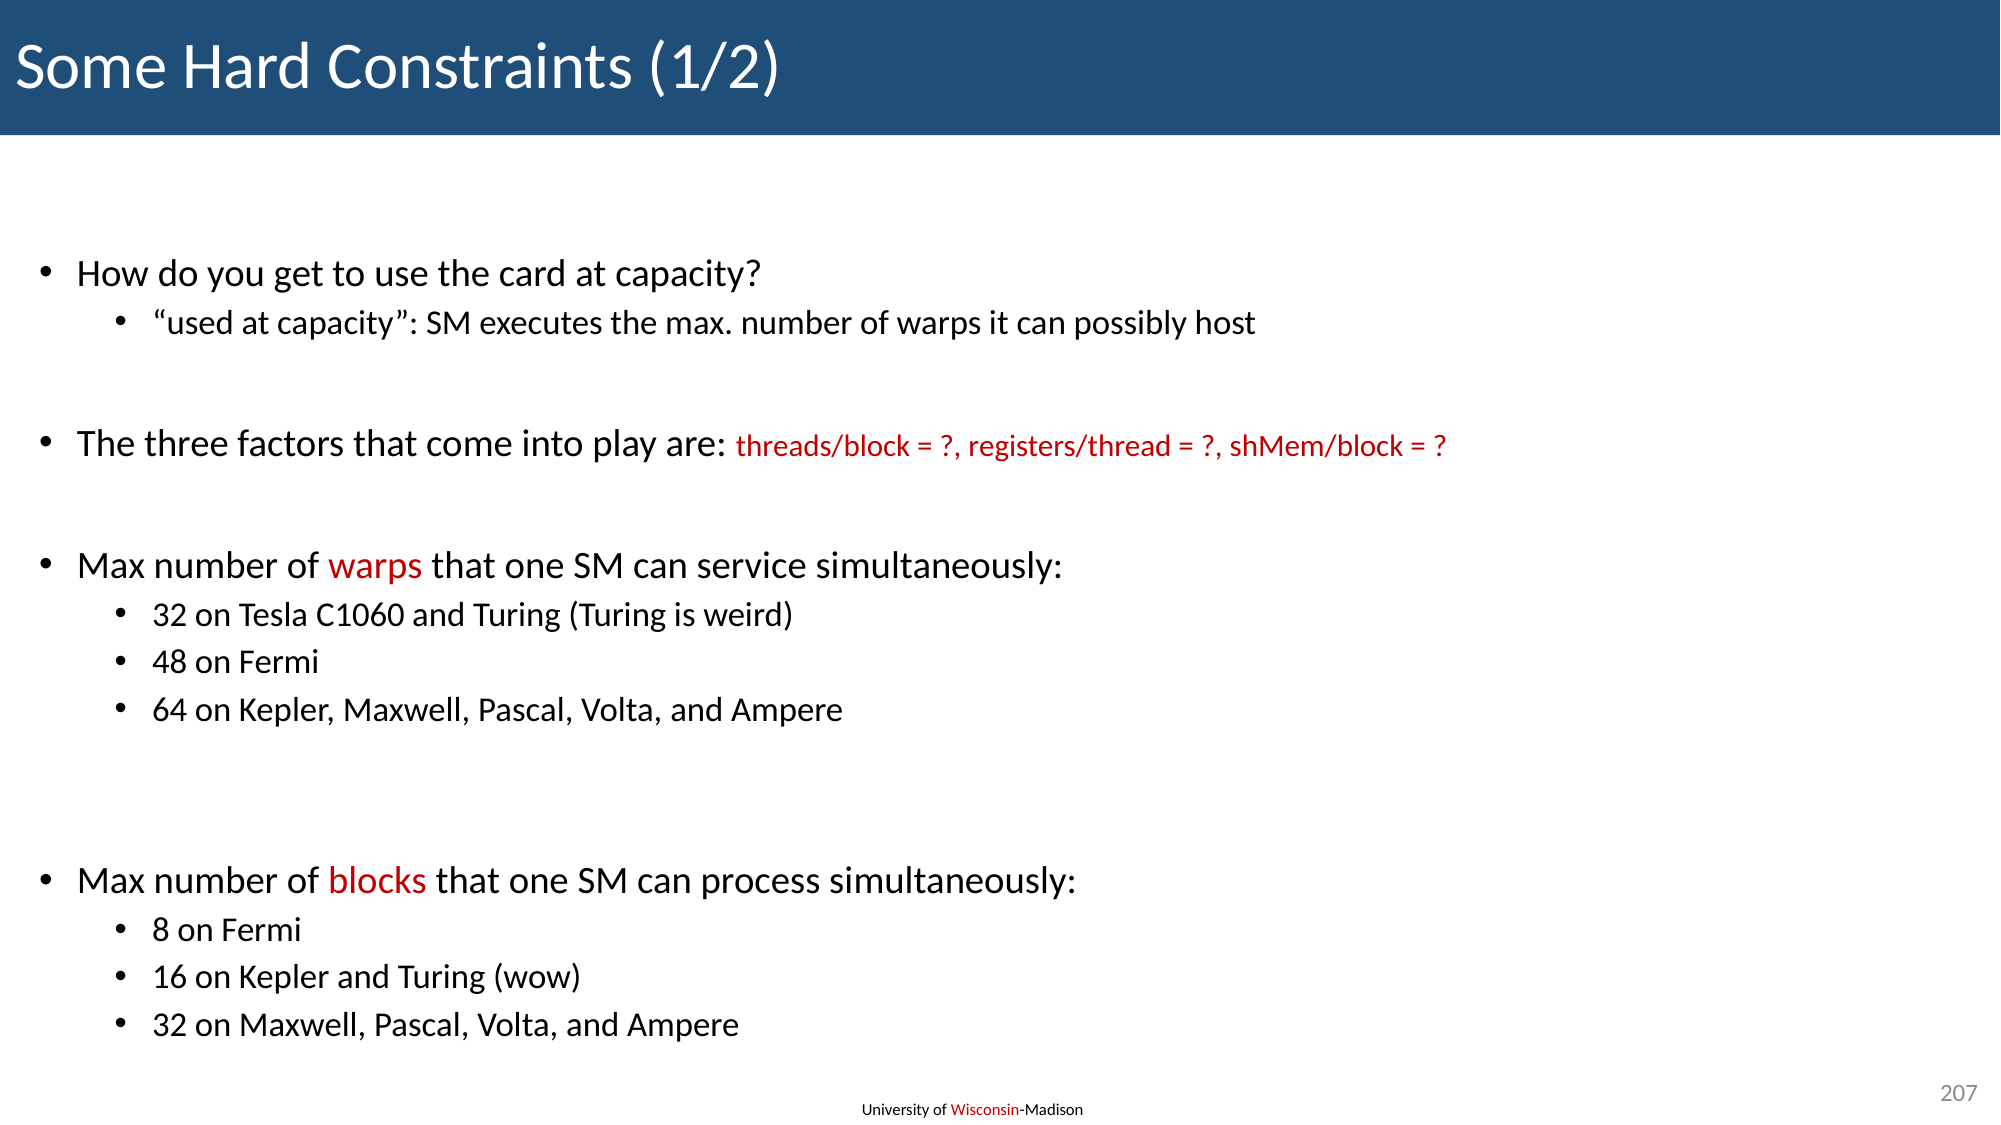

# Some Hard Constraints (1/2)
How do you get to use the card at capacity?
“used at capacity”: SM executes the max. number of warps it can possibly host

The three factors that come into play are: threads/block = ?, registers/thread = ?, shMem/block = ?

Max number of warps that one SM can service simultaneously:
32 on Tesla C1060 and Turing (Turing is weird)
48 on Fermi
64 on Kepler, Maxwell, Pascal, Volta, and Ampere

Max number of blocks that one SM can process simultaneously:
8 on Fermi
16 on Kepler and Turing (wow)
32 on Maxwell, Pascal, Volta, and Ampere
207